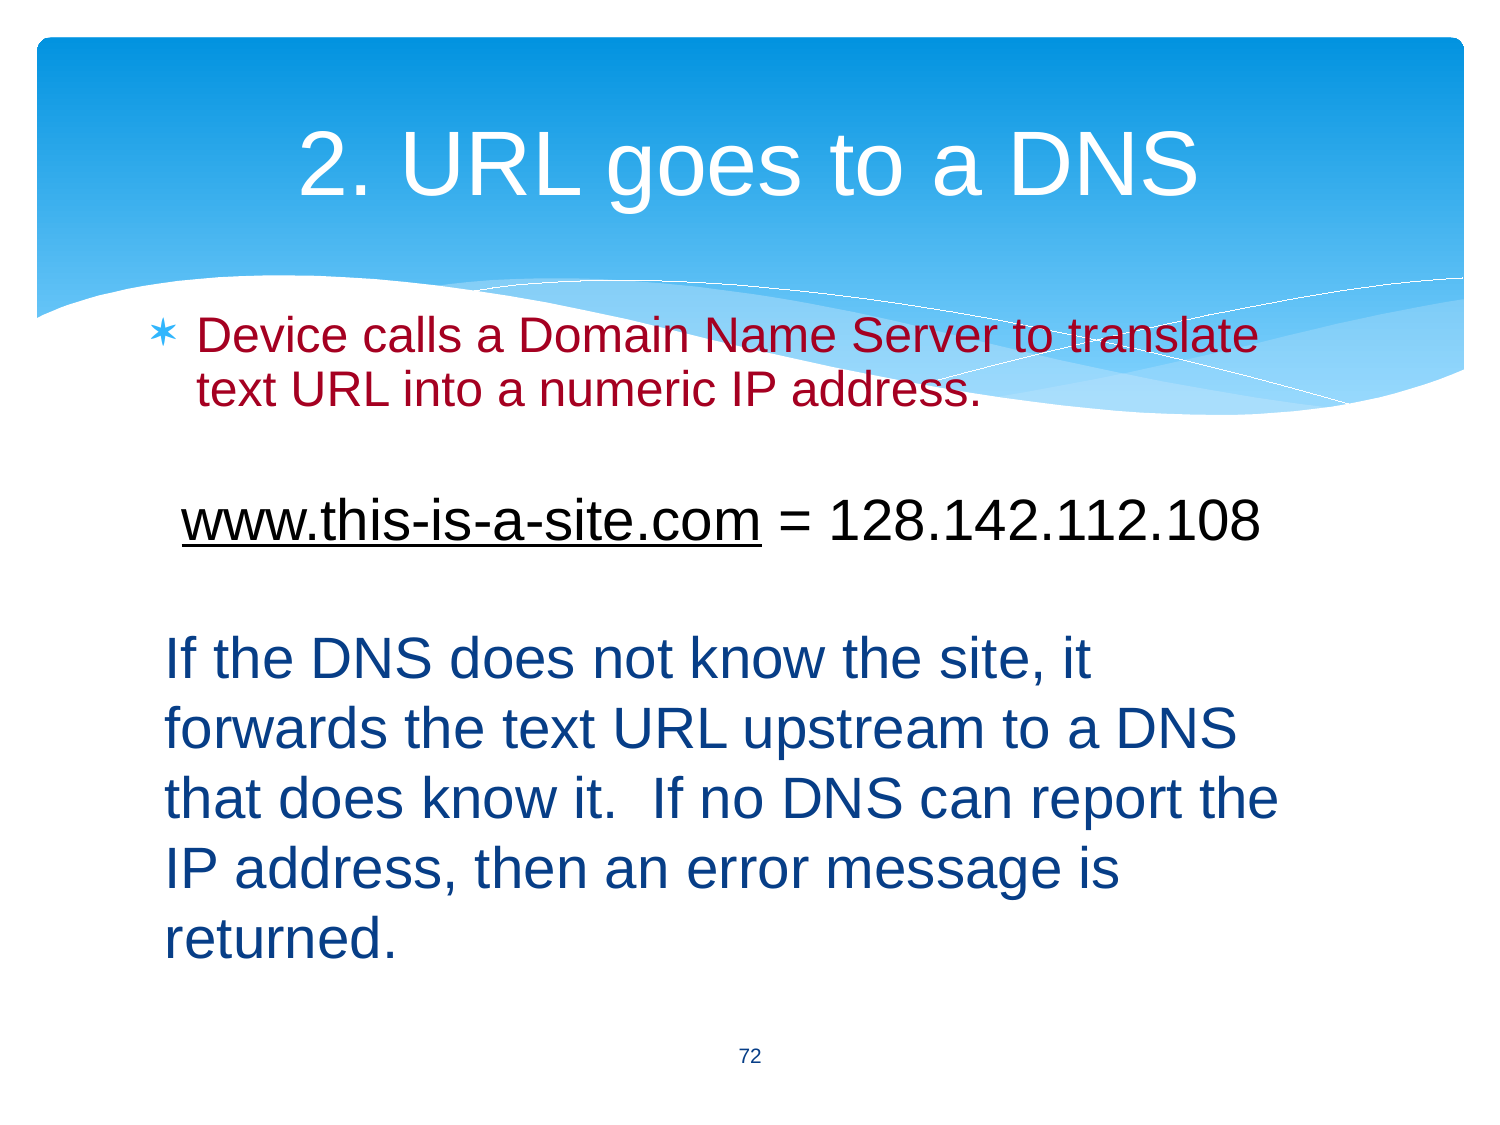

# 2. URL goes to a DNS
Device calls a Domain Name Server to translate text URL into a numeric IP address.
www.this-is-a-site.com = 128.142.112.108
If the DNS does not know the site, it forwards the text URL upstream to a DNS that does know it.  If no DNS can report the IP address, then an error message is returned.
72